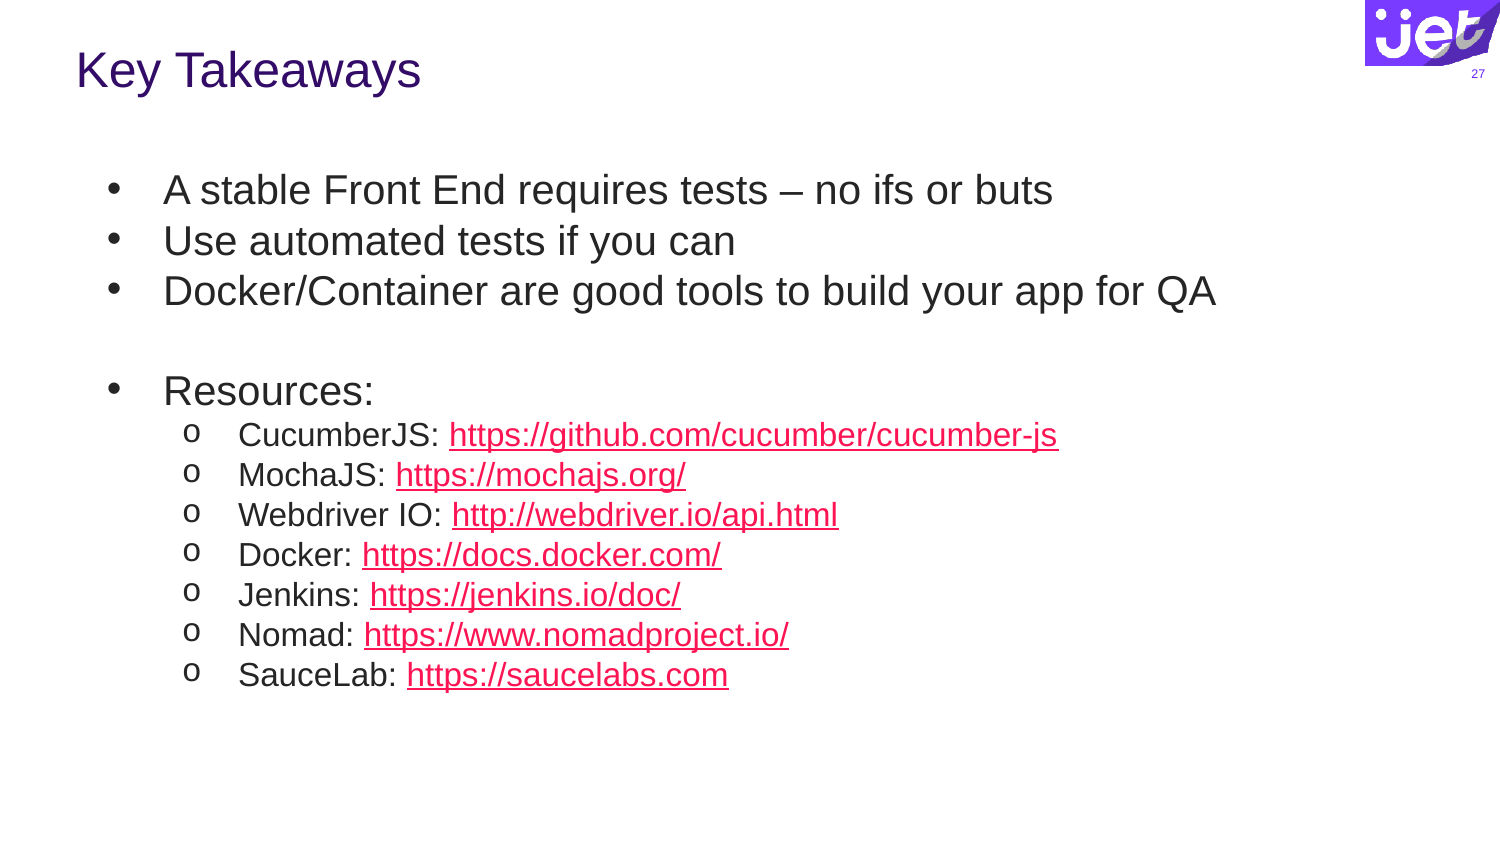

# Key Takeaways
27

A stable Front End requires tests – no ifs or buts
Use automated tests if you can
Docker/Container are good tools to build your app for QA

Resources:
CucumberJS: https://github.com/cucumber/cucumber-js
MochaJS: https://mochajs.org/
Webdriver IO: http://webdriver.io/api.html
Docker: https://docs.docker.com/
Jenkins: https://jenkins.io/doc/
Nomad: https://www.nomadproject.io/
SauceLab: https://saucelabs.com